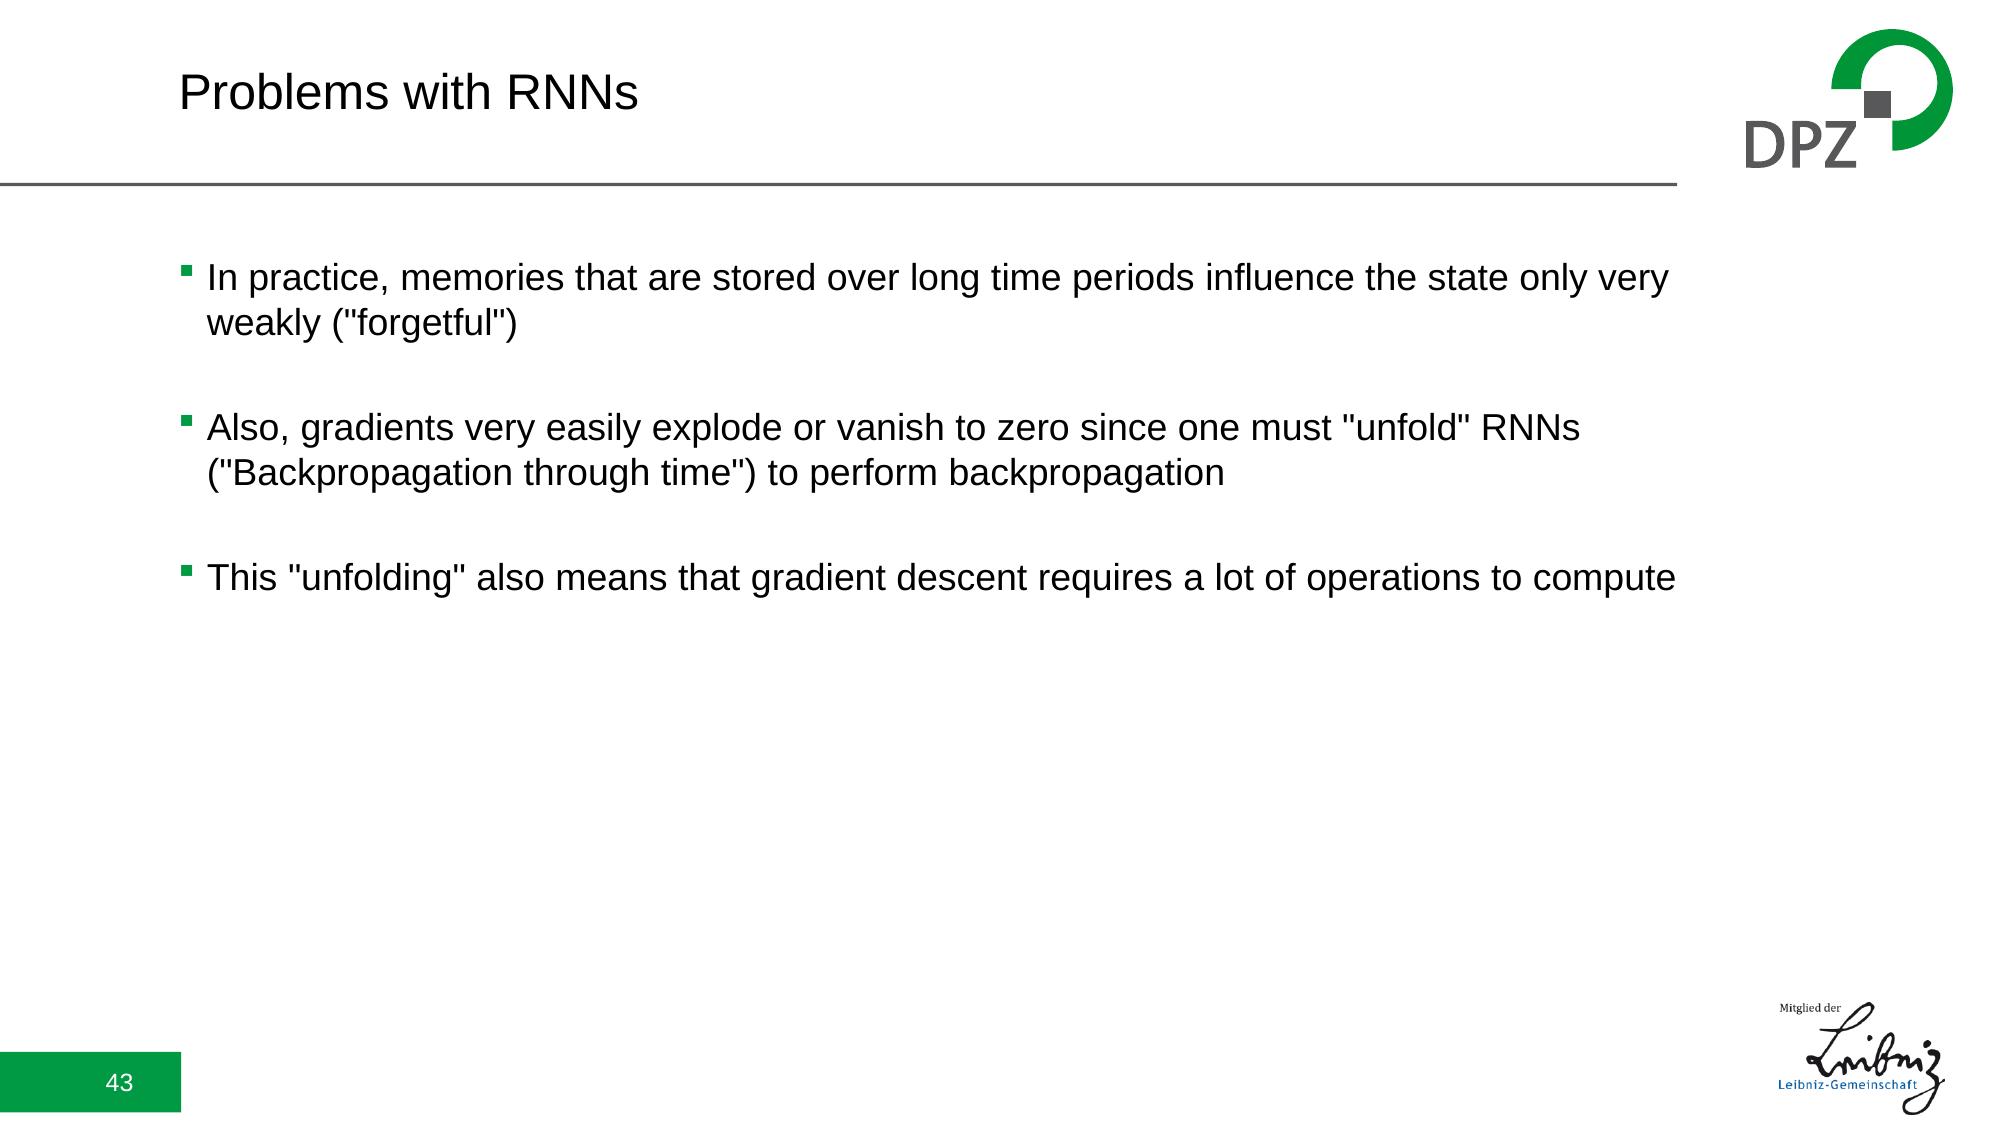

# Problems with RNNs
In practice, memories that are stored over long time periods influence the state only very weakly ("forgetful")

Also, gradients very easily explode or vanish to zero since one must "unfold" RNNs ("Backpropagation through time") to perform backpropagation

This "unfolding" also means that gradient descent requires a lot of operations to compute
43